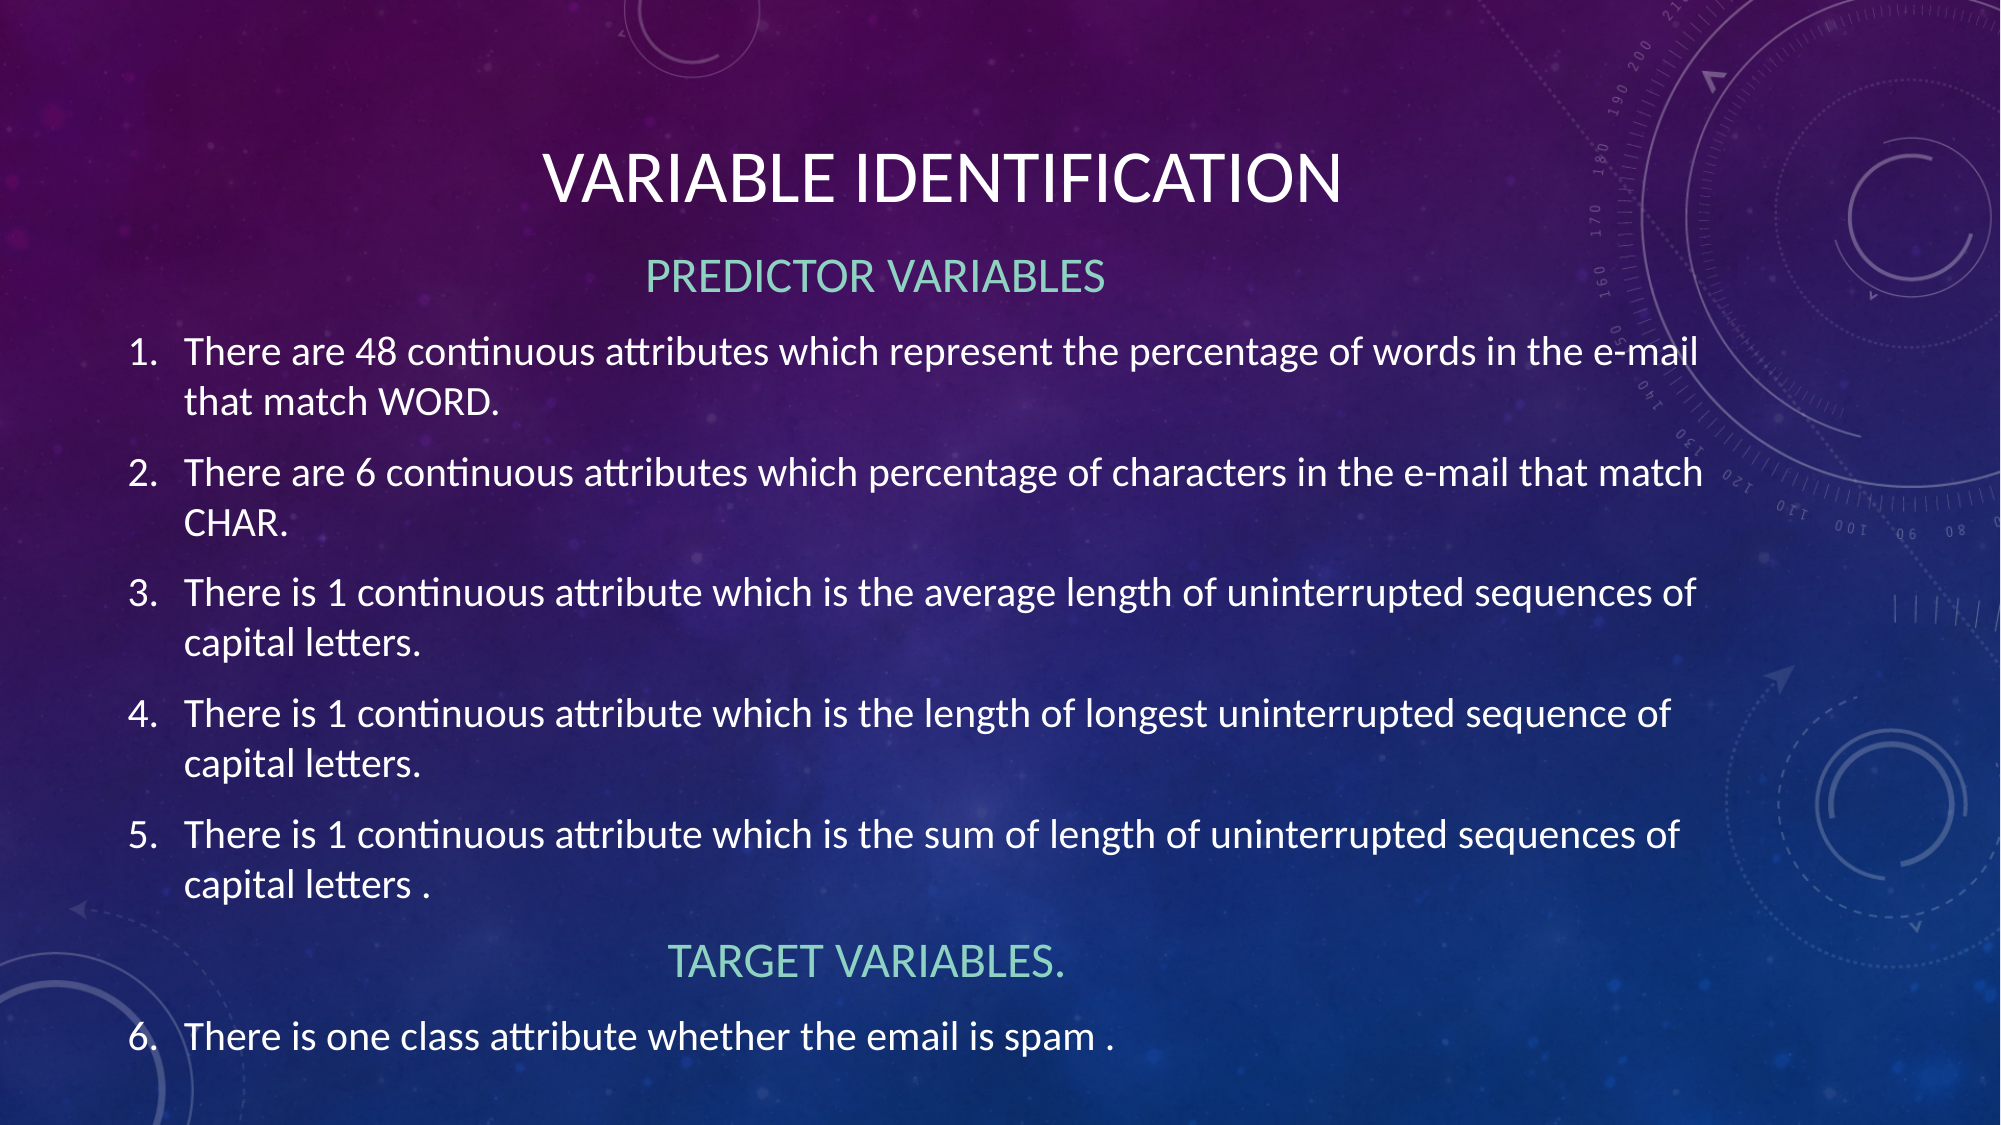

# Variable identification
                                              PREDICTOR VARIABLES
There are 48 continuous attributes which represent the percentage of words in the e-mail that match WORD.
There are 6 continuous attributes which percentage of characters in the e-mail that match CHAR.
There is 1 continuous attribute which is the average length of uninterrupted sequences of capital letters.
There is 1 continuous attribute which is the length of longest uninterrupted sequence of capital letters.
There is 1 continuous attribute which is the sum of length of uninterrupted sequences of capital letters .
                                                TARGET VARIABLES.
There is one class attribute whether the email is spam .